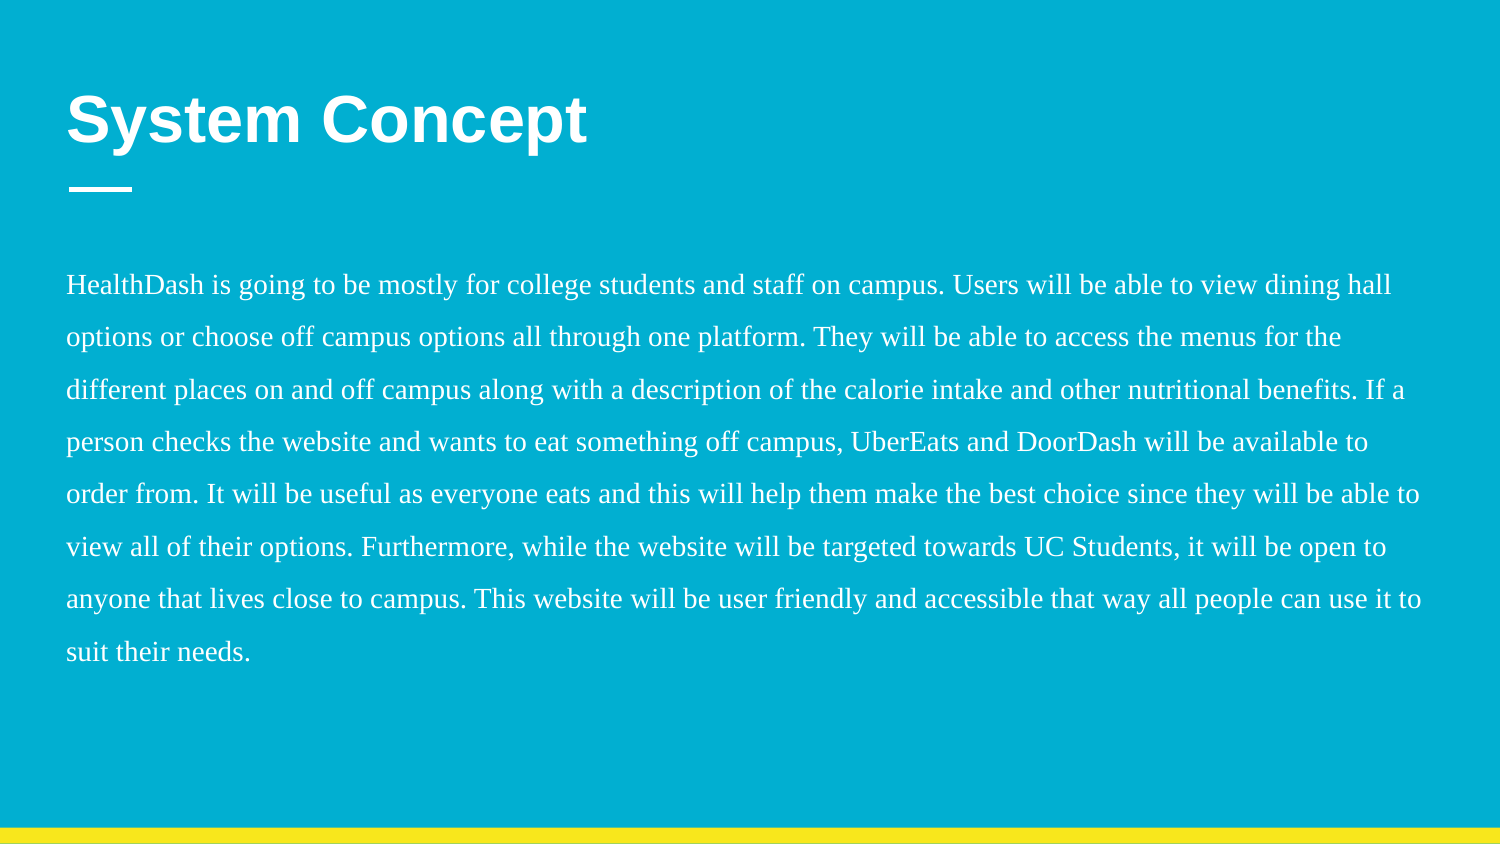

# System Concept
HealthDash is going to be mostly for college students and staff on campus. Users will be able to view dining hall options or choose off campus options all through one platform. They will be able to access the menus for the different places on and off campus along with a description of the calorie intake and other nutritional benefits. If a person checks the website and wants to eat something off campus, UberEats and DoorDash will be available to order from. It will be useful as everyone eats and this will help them make the best choice since they will be able to view all of their options. Furthermore, while the website will be targeted towards UC Students, it will be open to anyone that lives close to campus. This website will be user friendly and accessible that way all people can use it to suit their needs.